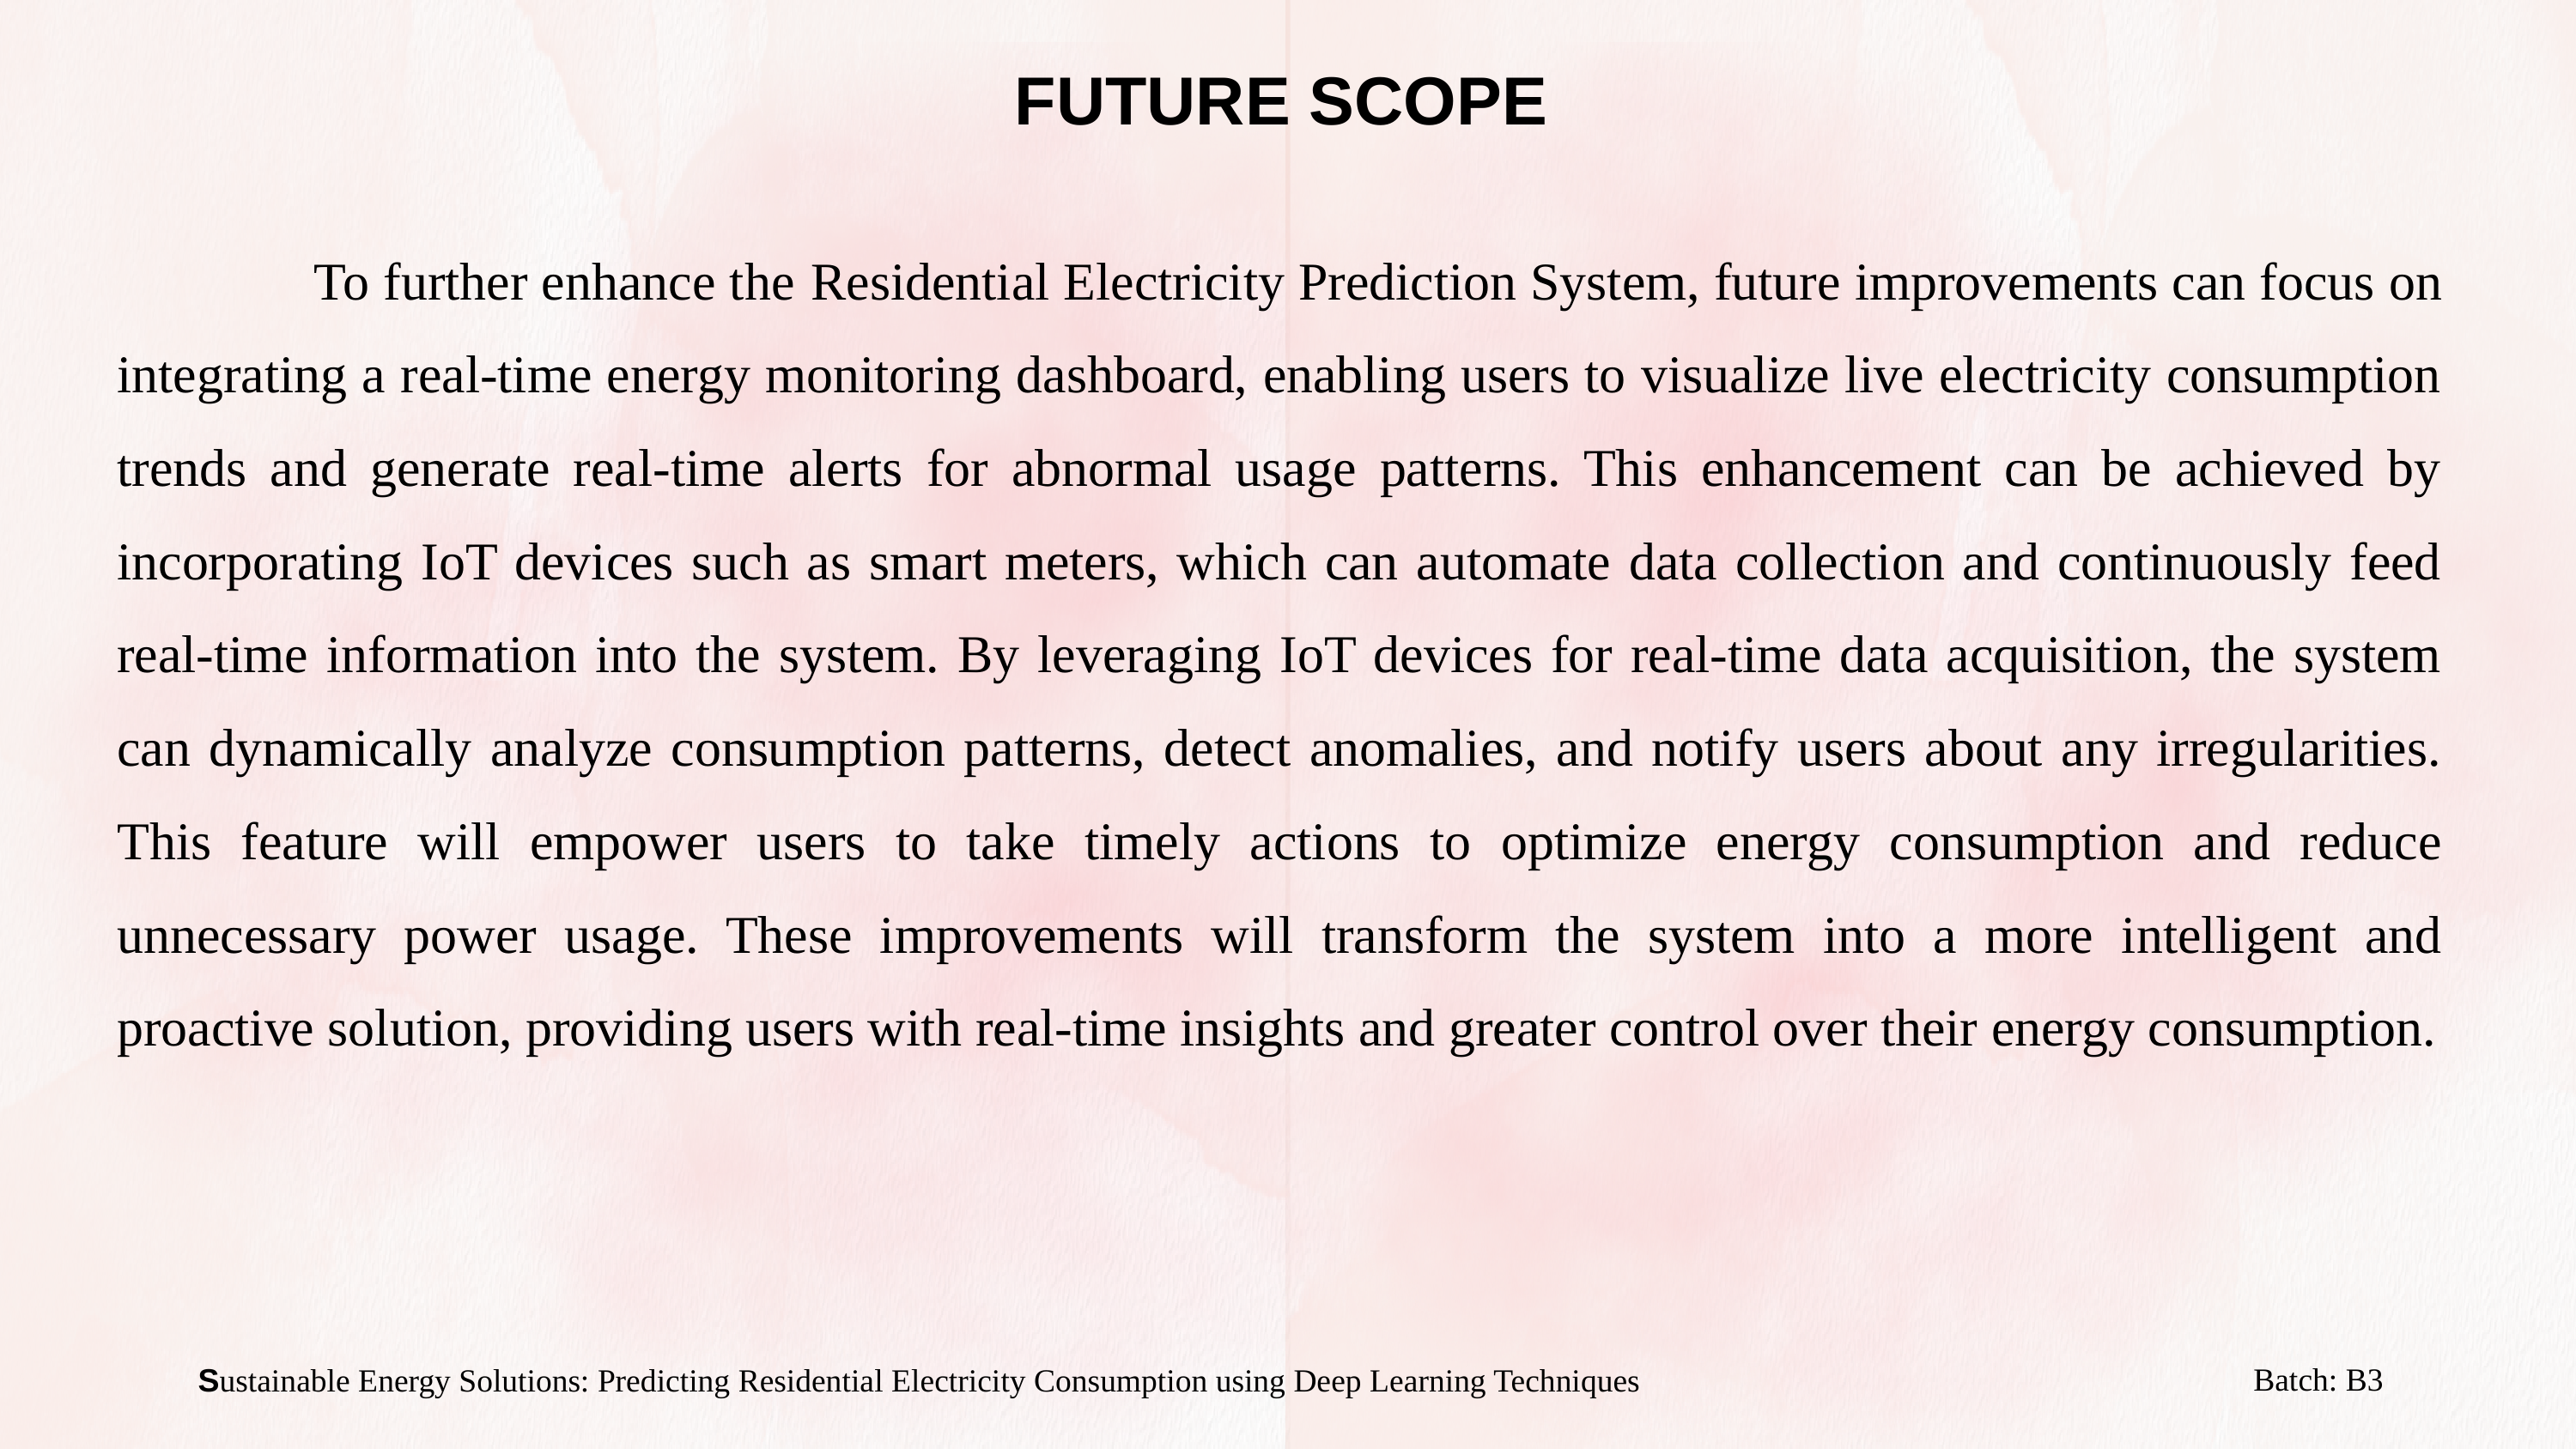

FUTURE SCOPE
              To further enhance the Residential Electricity Prediction System, future improvements can focus on integrating a real-time energy monitoring dashboard, enabling users to visualize live electricity consumption trends and generate real-time alerts for abnormal usage patterns. This enhancement can be achieved by incorporating IoT devices such as smart meters, which can automate data collection and continuously feed real-time information into the system. By leveraging IoT devices for real-time data acquisition, the system can dynamically analyze consumption patterns, detect anomalies, and notify users about any irregularities. This feature will empower users to take timely actions to optimize energy consumption and reduce unnecessary power usage. These improvements will transform the system into a more intelligent and proactive solution, providing users with real-time insights and greater control over their energy consumption.

Batch: B3

Sustainable Energy Solutions: Predicting Residential Electricity Consumption using Deep Learning Techniques